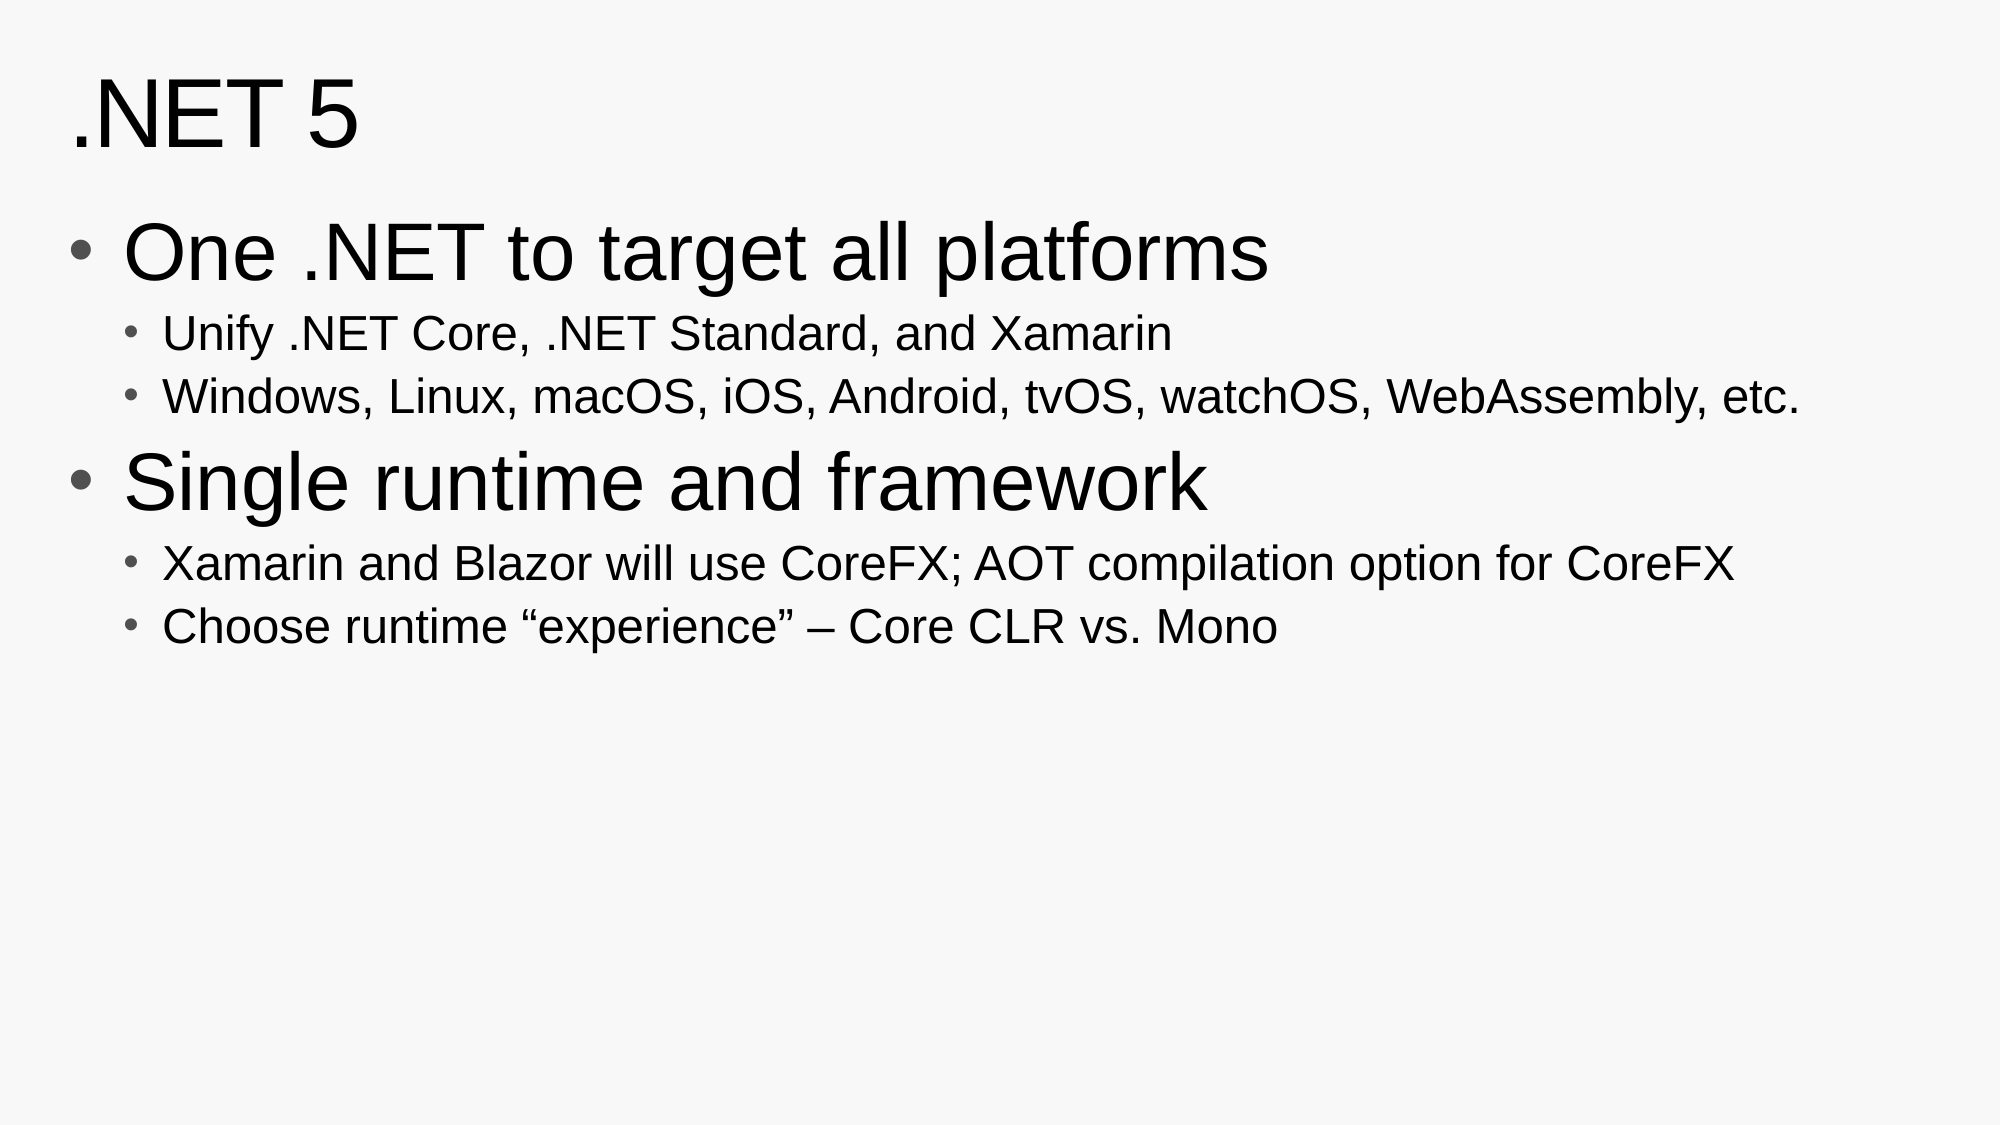

# .NET 5
One .NET to target all platforms
Unify .NET Core, .NET Standard, and Xamarin
Windows, Linux, macOS, iOS, Android, tvOS, watchOS, WebAssembly, etc.
Single runtime and framework
Xamarin and Blazor will use CoreFX; AOT compilation option for CoreFX
Choose runtime “experience” – Core CLR vs. Mono